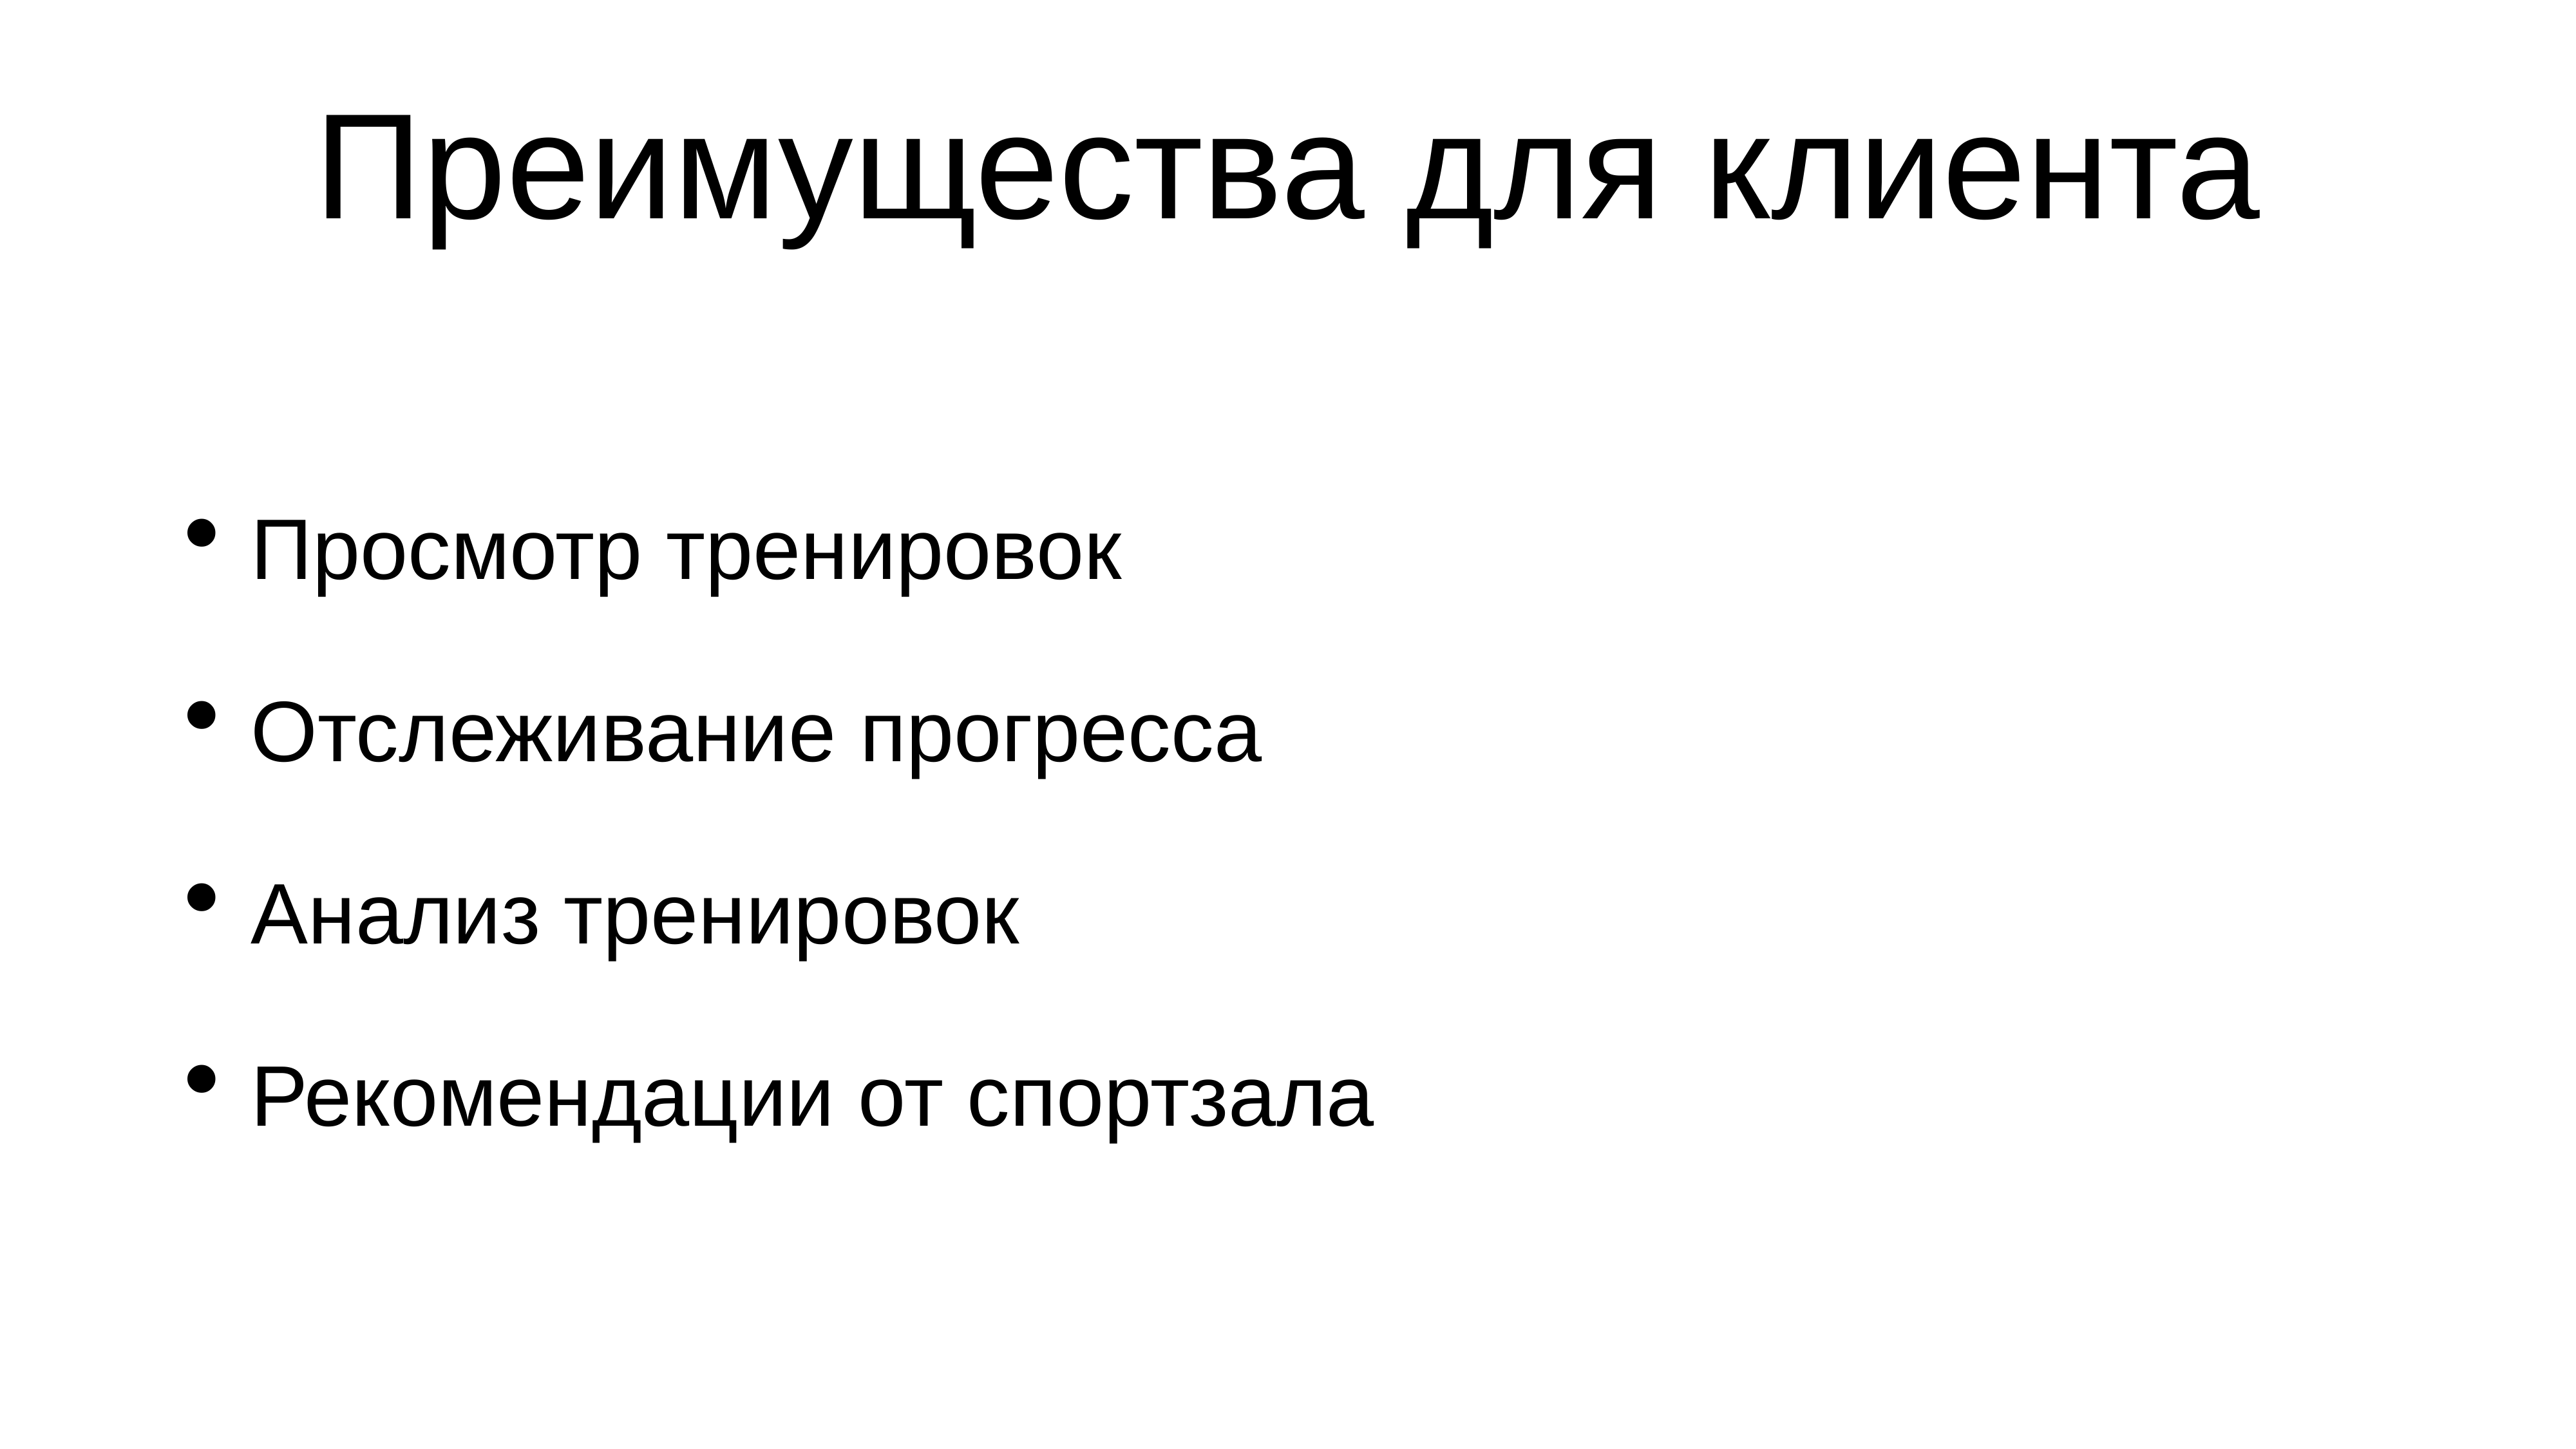

# Преимущества для клиента
Просмотр тренировок
Отслеживание прогресса
Анализ тренировок
Рекомендации от спортзала